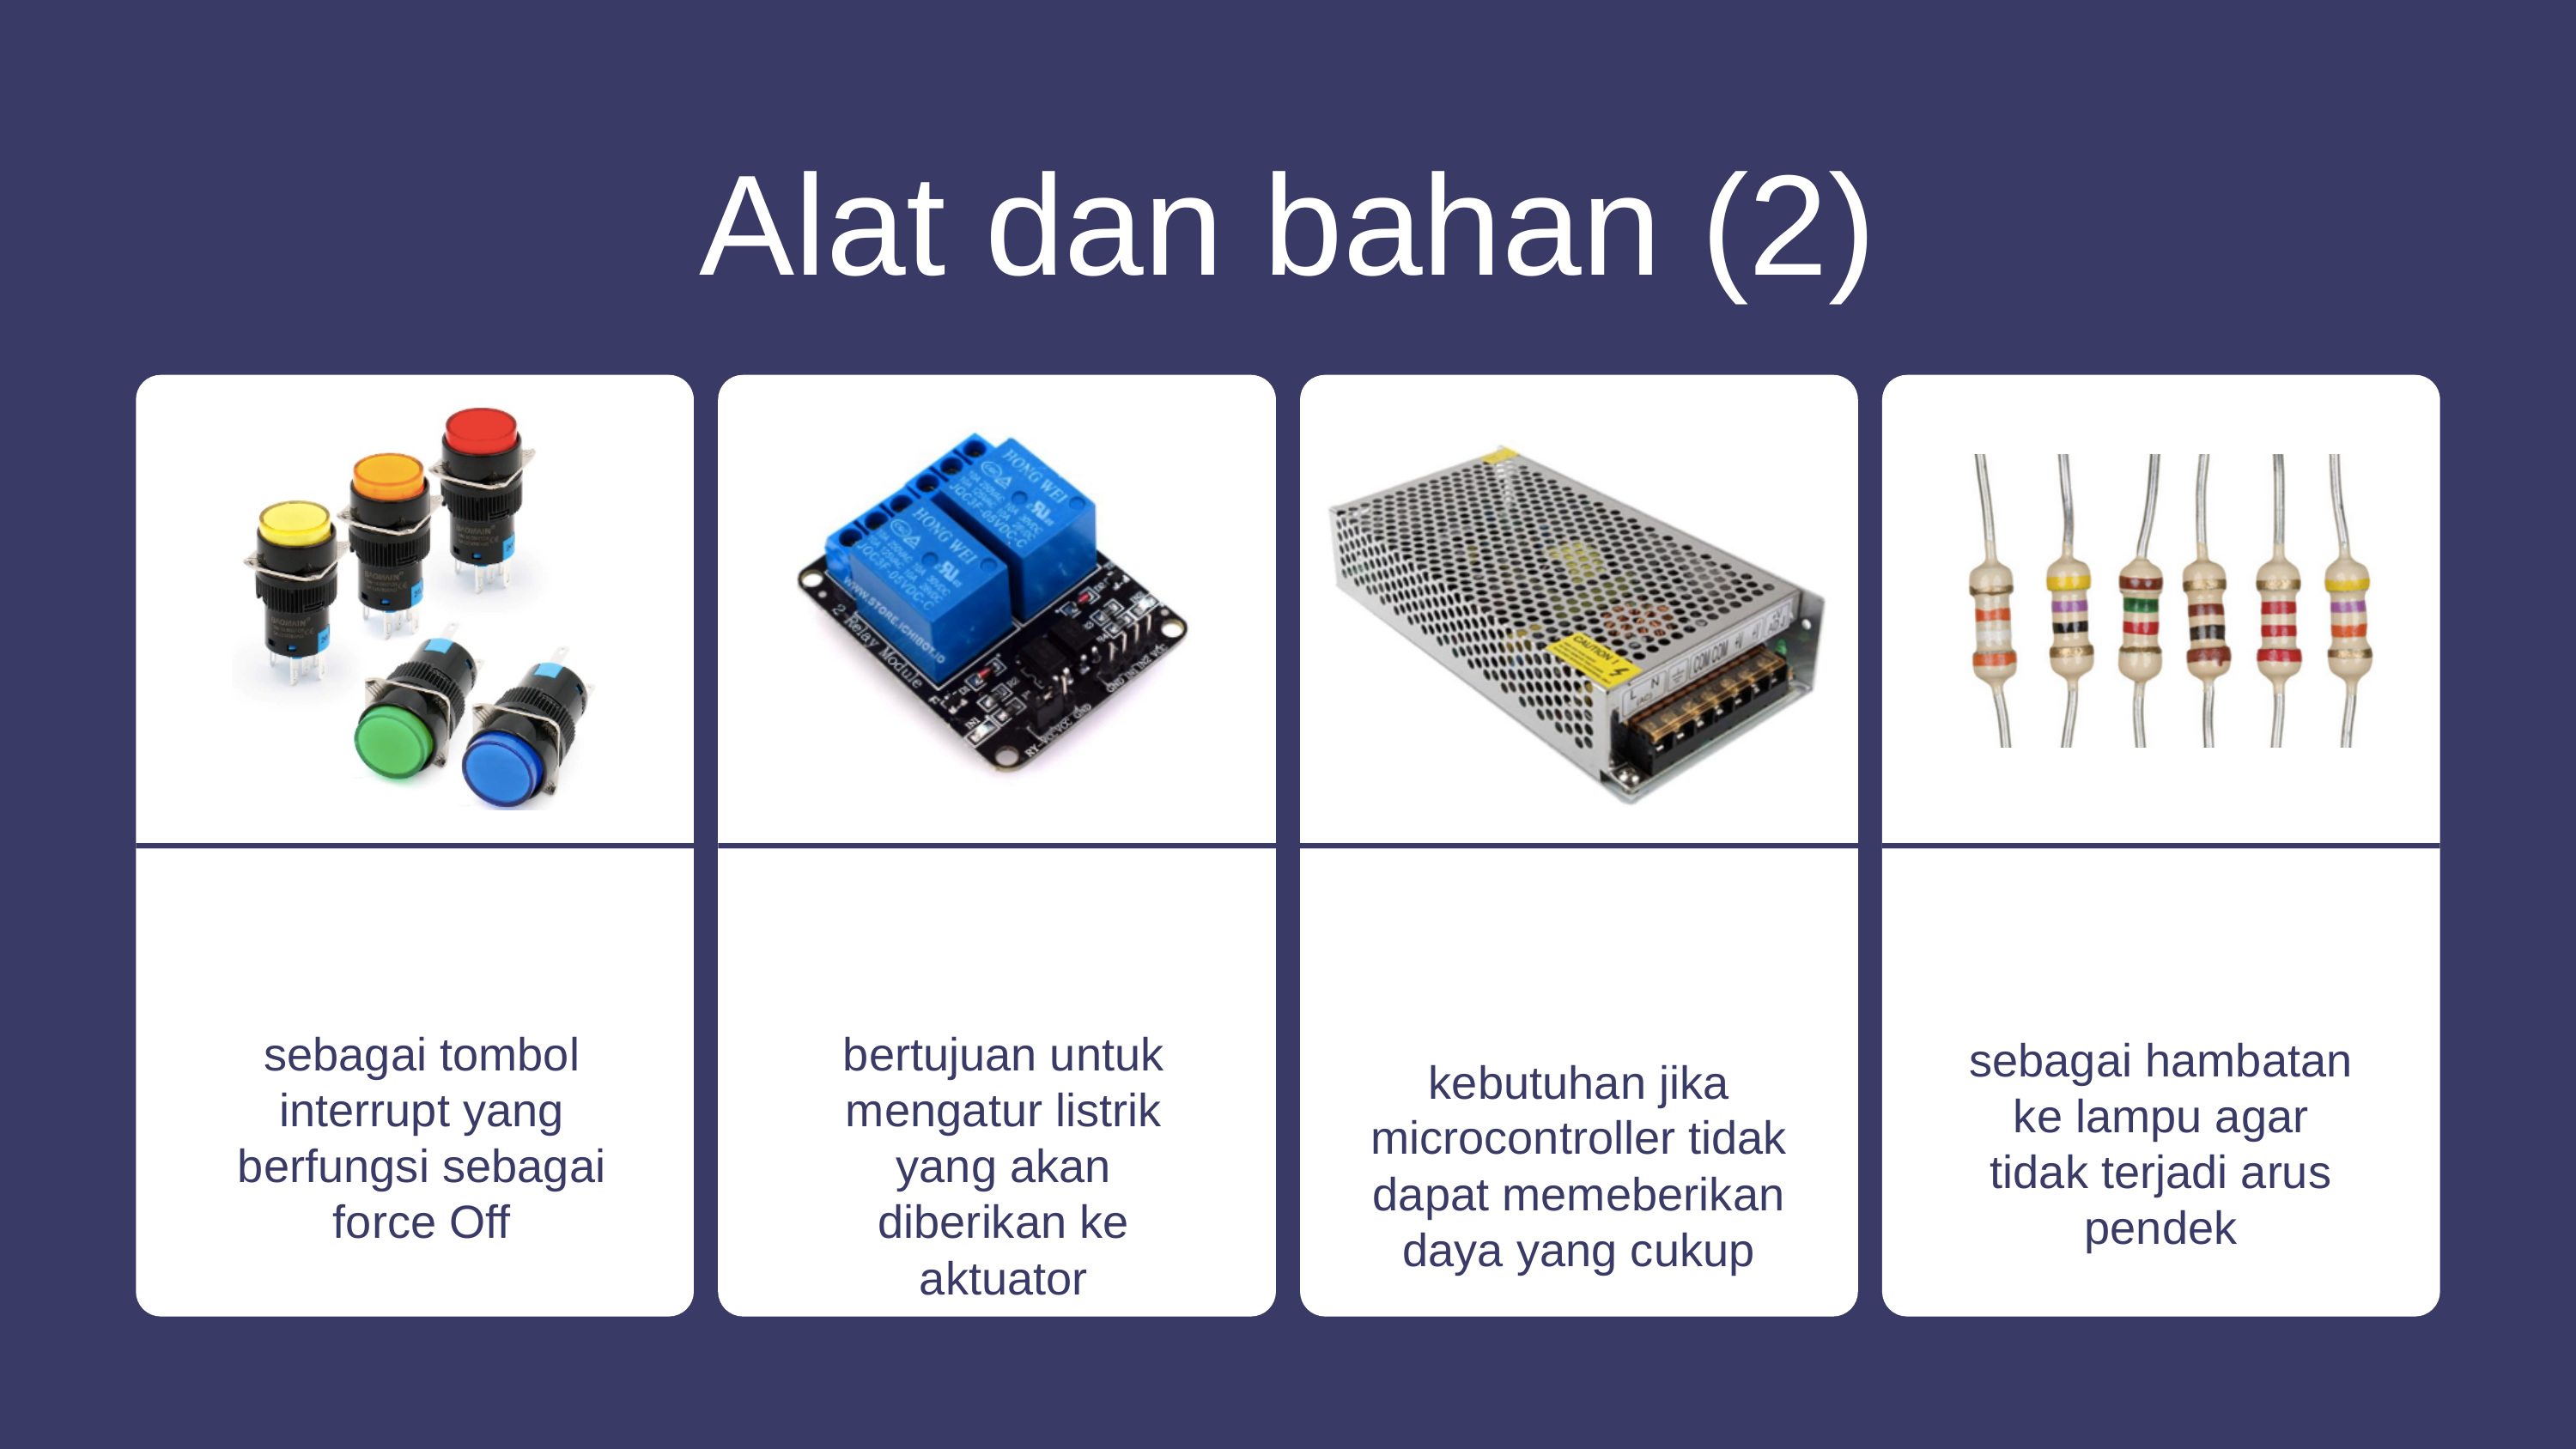

Alat dan bahan (2)

Relay
Resistor
Button
Power Supply
sebagai tombol interrupt yang berfungsi sebagai force Off
bertujuan untuk mengatur listrik yang akan diberikan ke aktuator
sebagai hambatan ke lampu agar tidak terjadi arus pendek
kebutuhan jika microcontroller tidak dapat memeberikan daya yang cukup